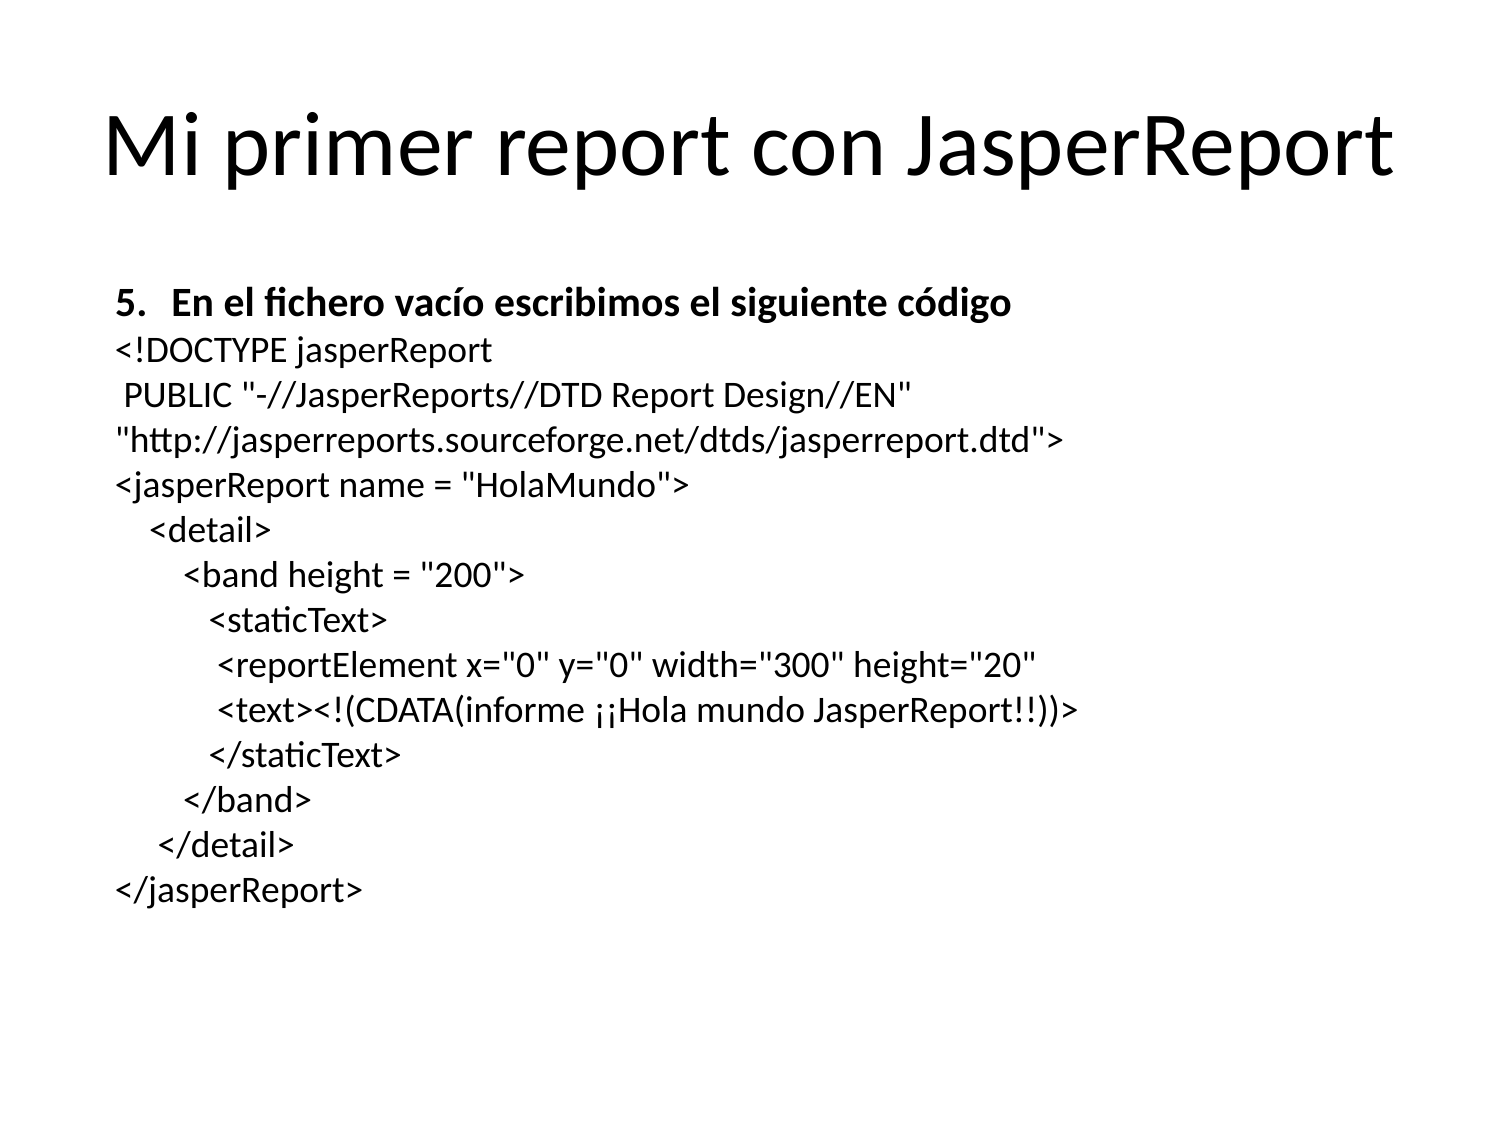

Mi primer report con JasperReport
En el fichero vacío escribimos el siguiente código
<!DOCTYPE jasperReport
 PUBLIC "-//JasperReports//DTD Report Design//EN" "http://jasperreports.sourceforge.net/dtds/jasperreport.dtd">
<jasperReport name = "HolaMundo">
    <detail>
        <band height = "200">
           <staticText>
            <reportElement x="0" y="0" width="300" height="20"
            <text><!(CDATA(informe ¡¡Hola mundo JasperReport!!))>
           </staticText>
        </band>
     </detail>
</jasperReport>